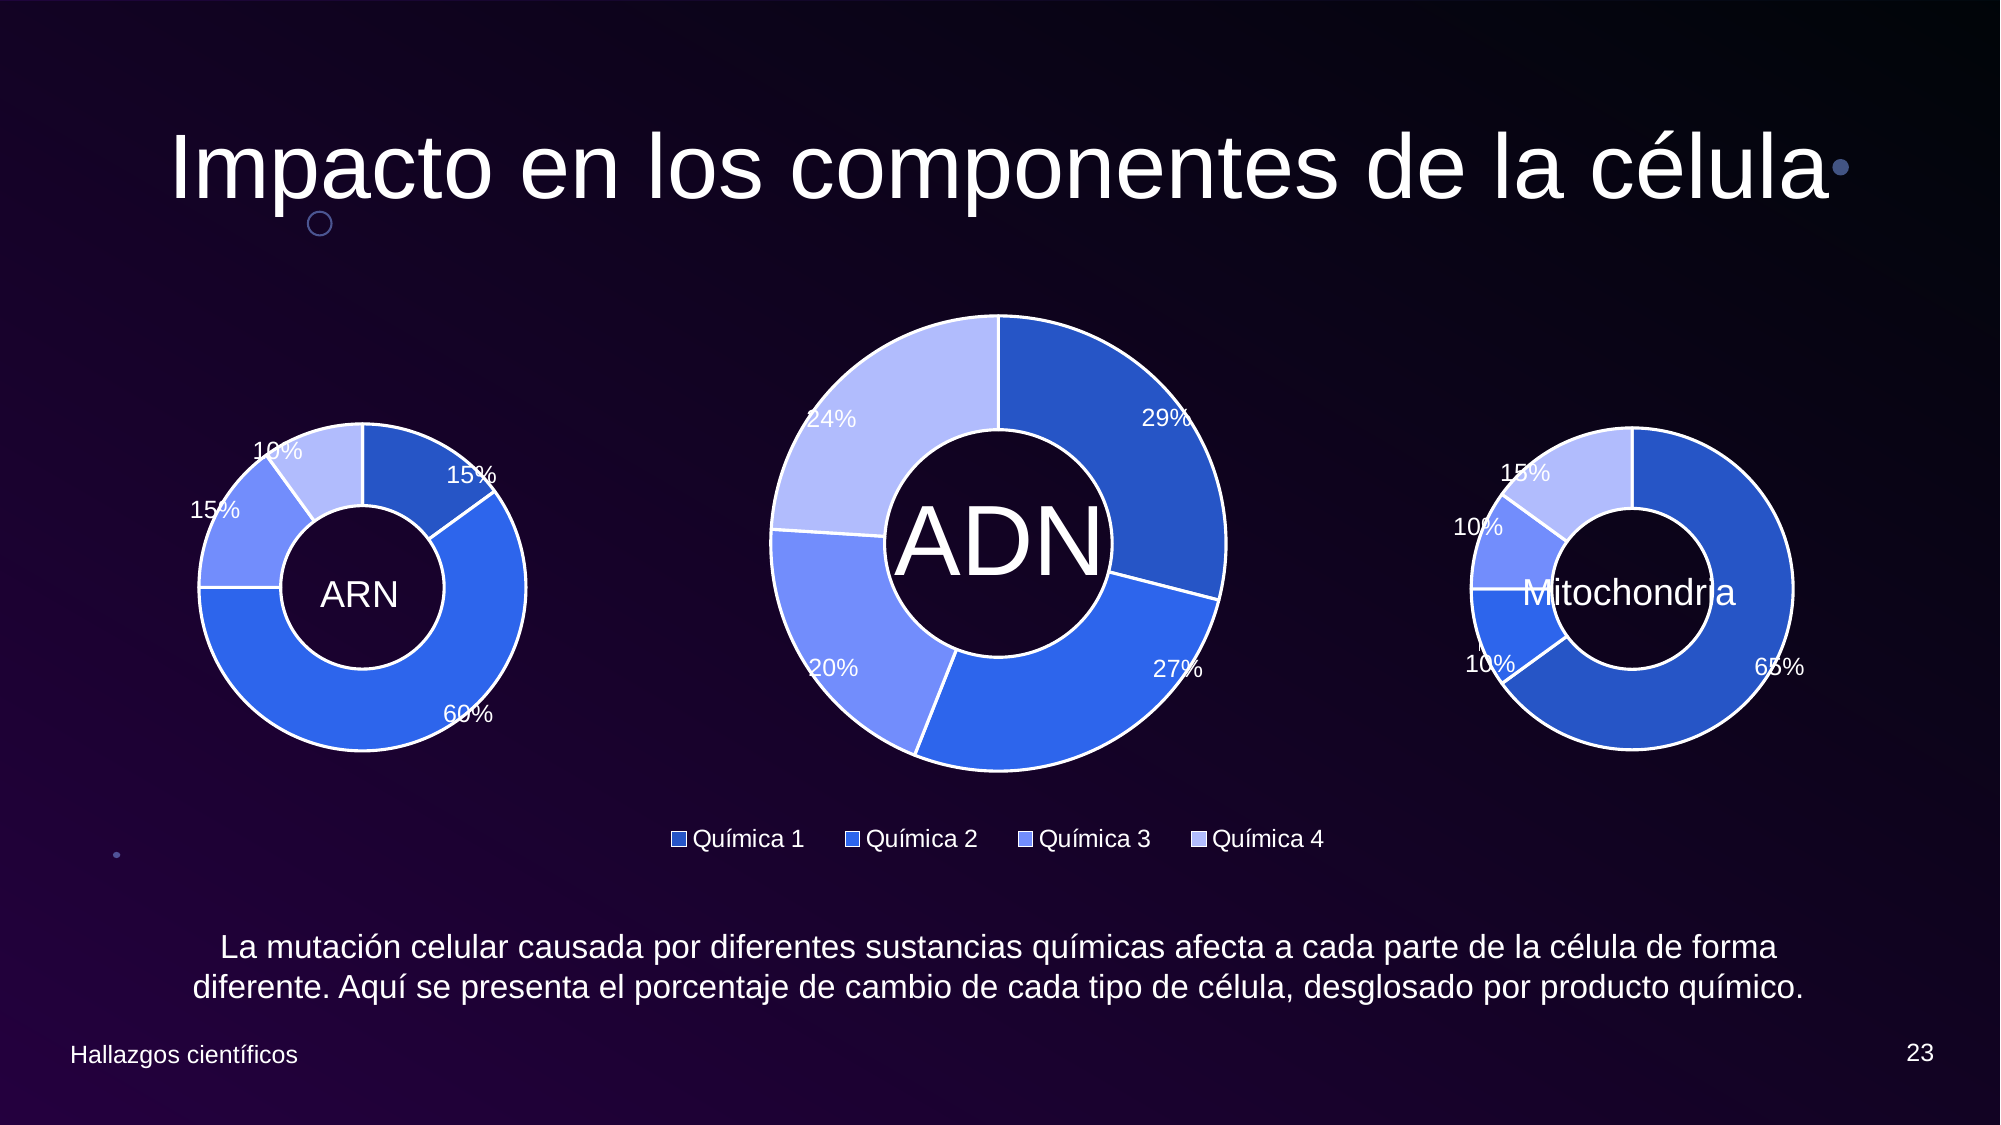

# Impacto en los componentes de la célula

### Chart

| Category | Ventas |
|---|---|
| Química 1 | 0.29 |
| Química 2 | 0.27 |
| Química 3 | 0.2 |
| Química 4 | 0.24 |

### Chart

| Category | Ventas |
|---|---|
| 1.er trimestre | 0.15 |
| 2.º trimestre | 0.6 |
| 3.er trimestre | 0.15 |
| 4.º trimestre | 0.1 |

### Chart

| Category | Ventas |
|---|---|
| 1.er trimestre | 0.65 |
| 2.º trimestre | 0.1 |
| 3.er trimestre | 0.1 |
| 4.º trimestre | 0.15 |
Mitochondria
ARN
La mutación celular causada por diferentes sustancias químicas afecta a cada parte de la célula de forma diferente. Aquí se presenta el porcentaje de cambio de cada tipo de célula, desglosado por producto químico.
23
Hallazgos científicos